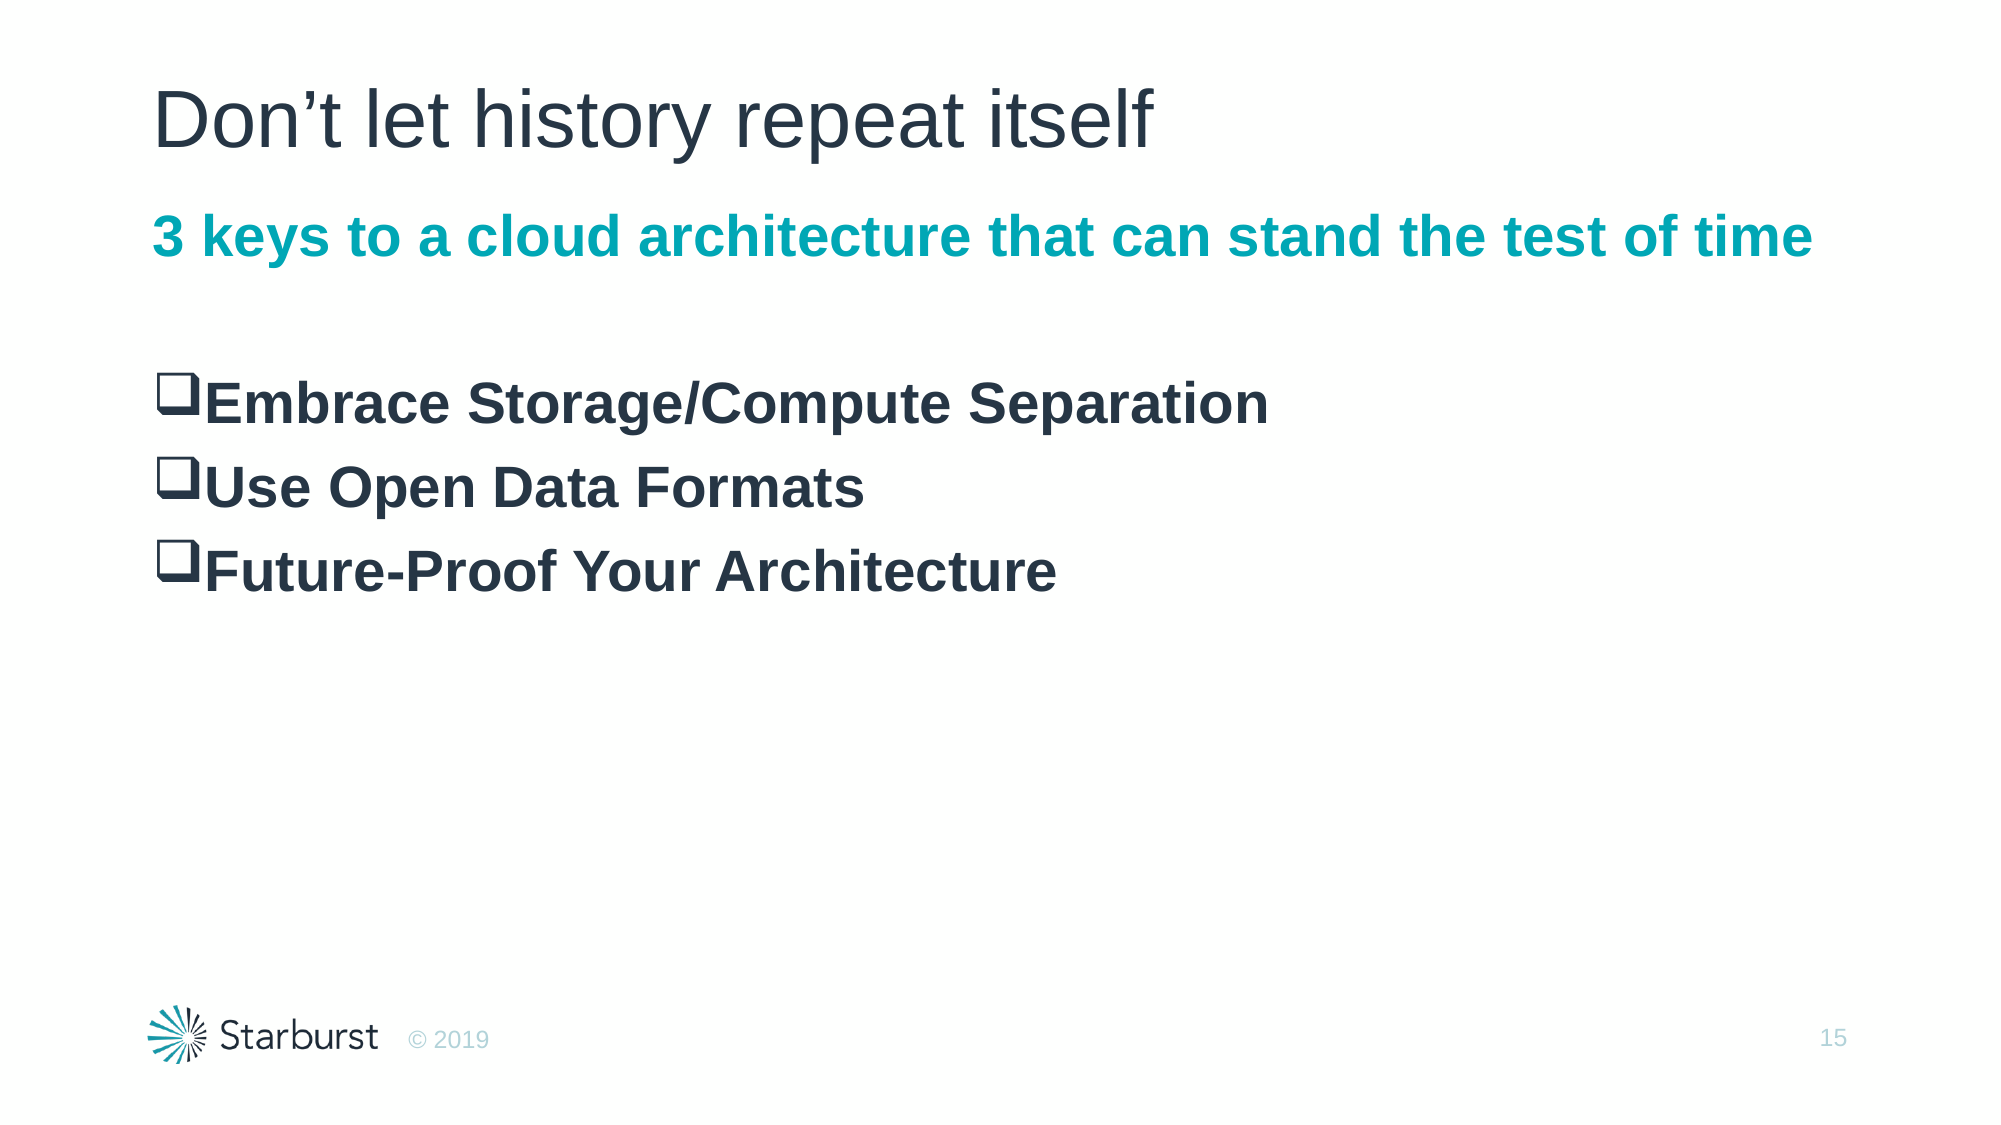

# Don’t let history repeat itself
3 keys to a cloud architecture that can stand the test of time

Embrace Storage/Compute Separation
Use Open Data Formats
Future-Proof Your Architecture
15
© 2019